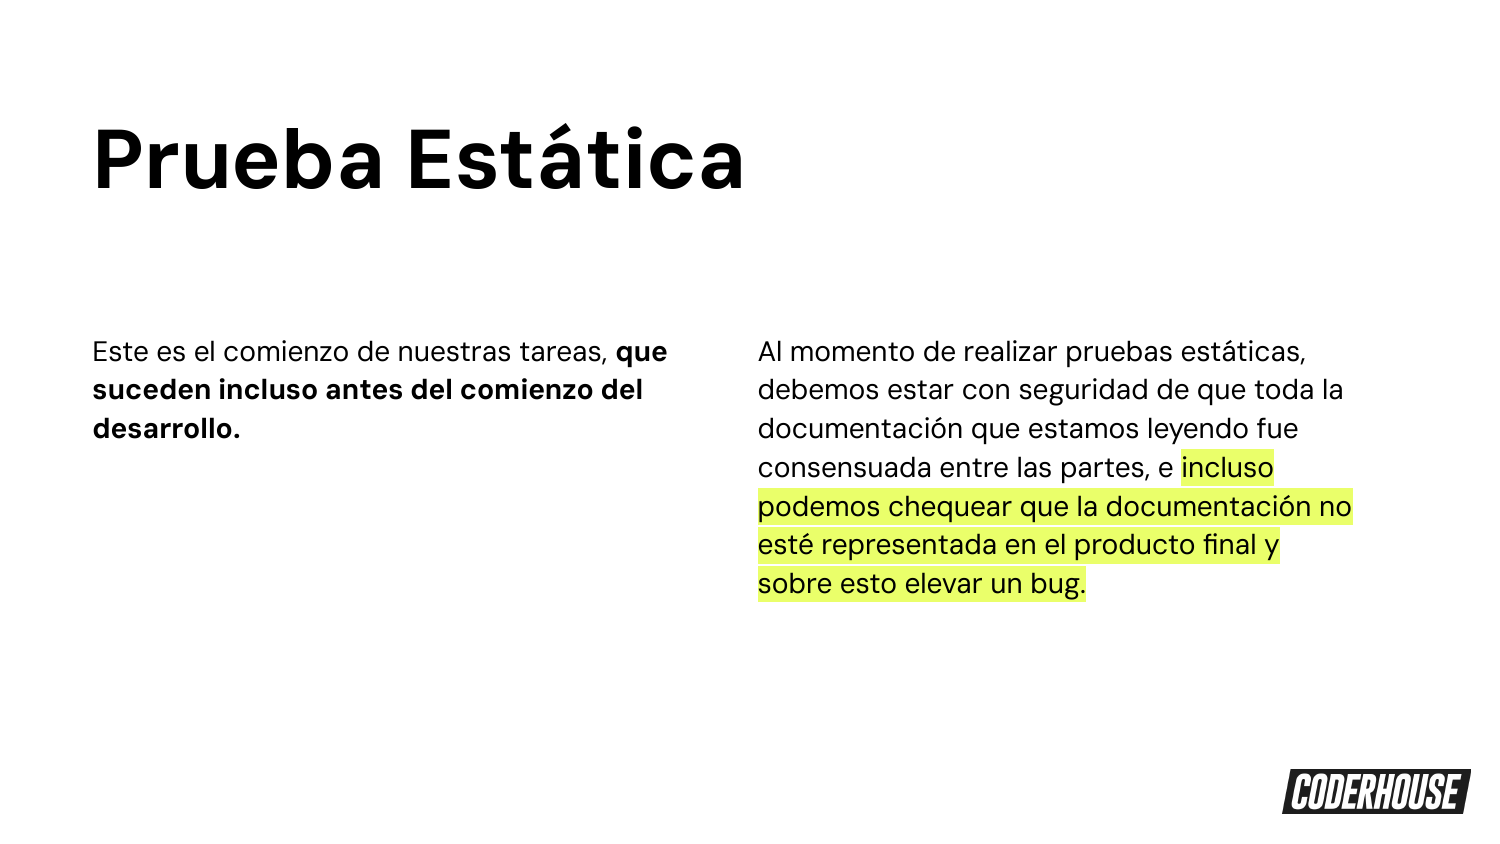

Prueba Estática
Este es el comienzo de nuestras tareas, que suceden incluso antes del comienzo del desarrollo.
Al momento de realizar pruebas estáticas, debemos estar con seguridad de que toda la documentación que estamos leyendo fue consensuada entre las partes, e incluso podemos chequear que la documentación no esté representada en el producto final y sobre esto elevar un bug.